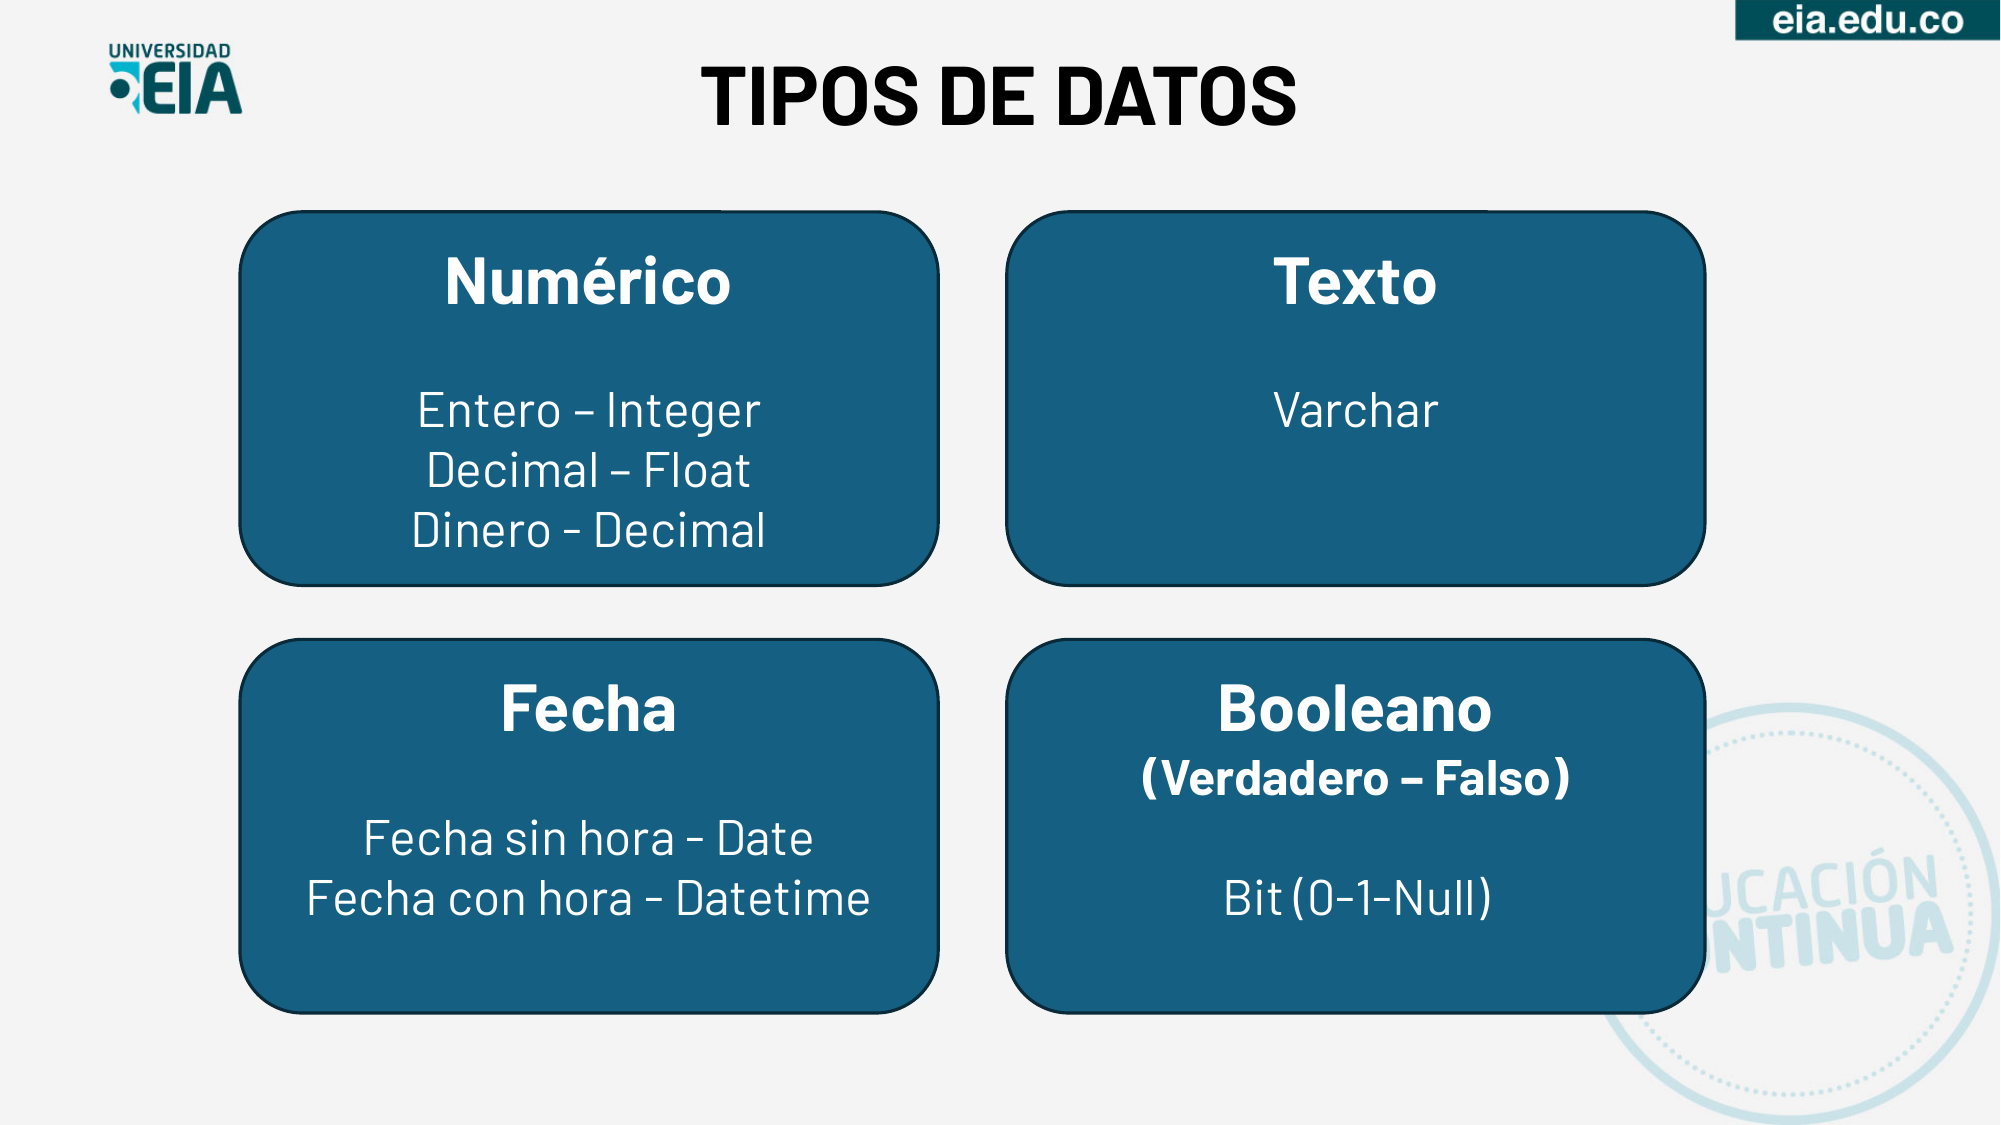

TIPOS DE DATOS
Texto

Varchar
Numérico

Entero – Integer
Decimal – Float
Dinero - Decimal
Booleano
(Verdadero – Falso)

Bit (0-1-Null)
Fecha

Fecha sin hora - Date
Fecha con hora - Datetime